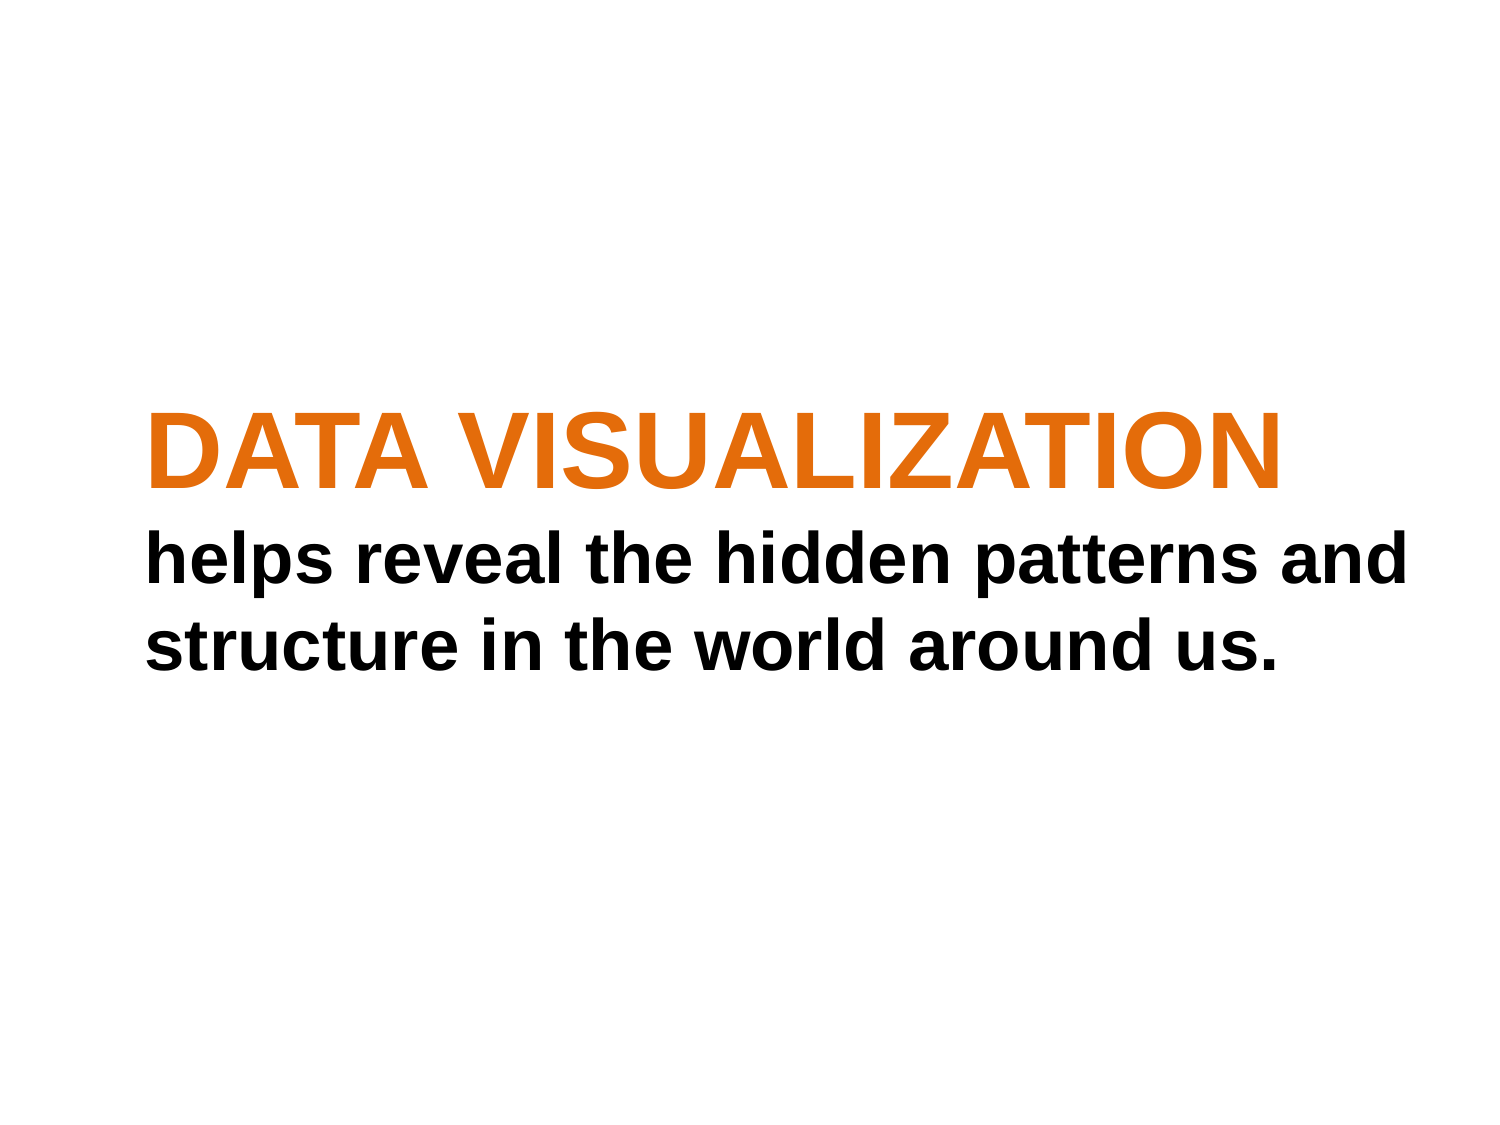

DATA VISUALIZATION
helps reveal the hidden patterns and structure in the world around us.